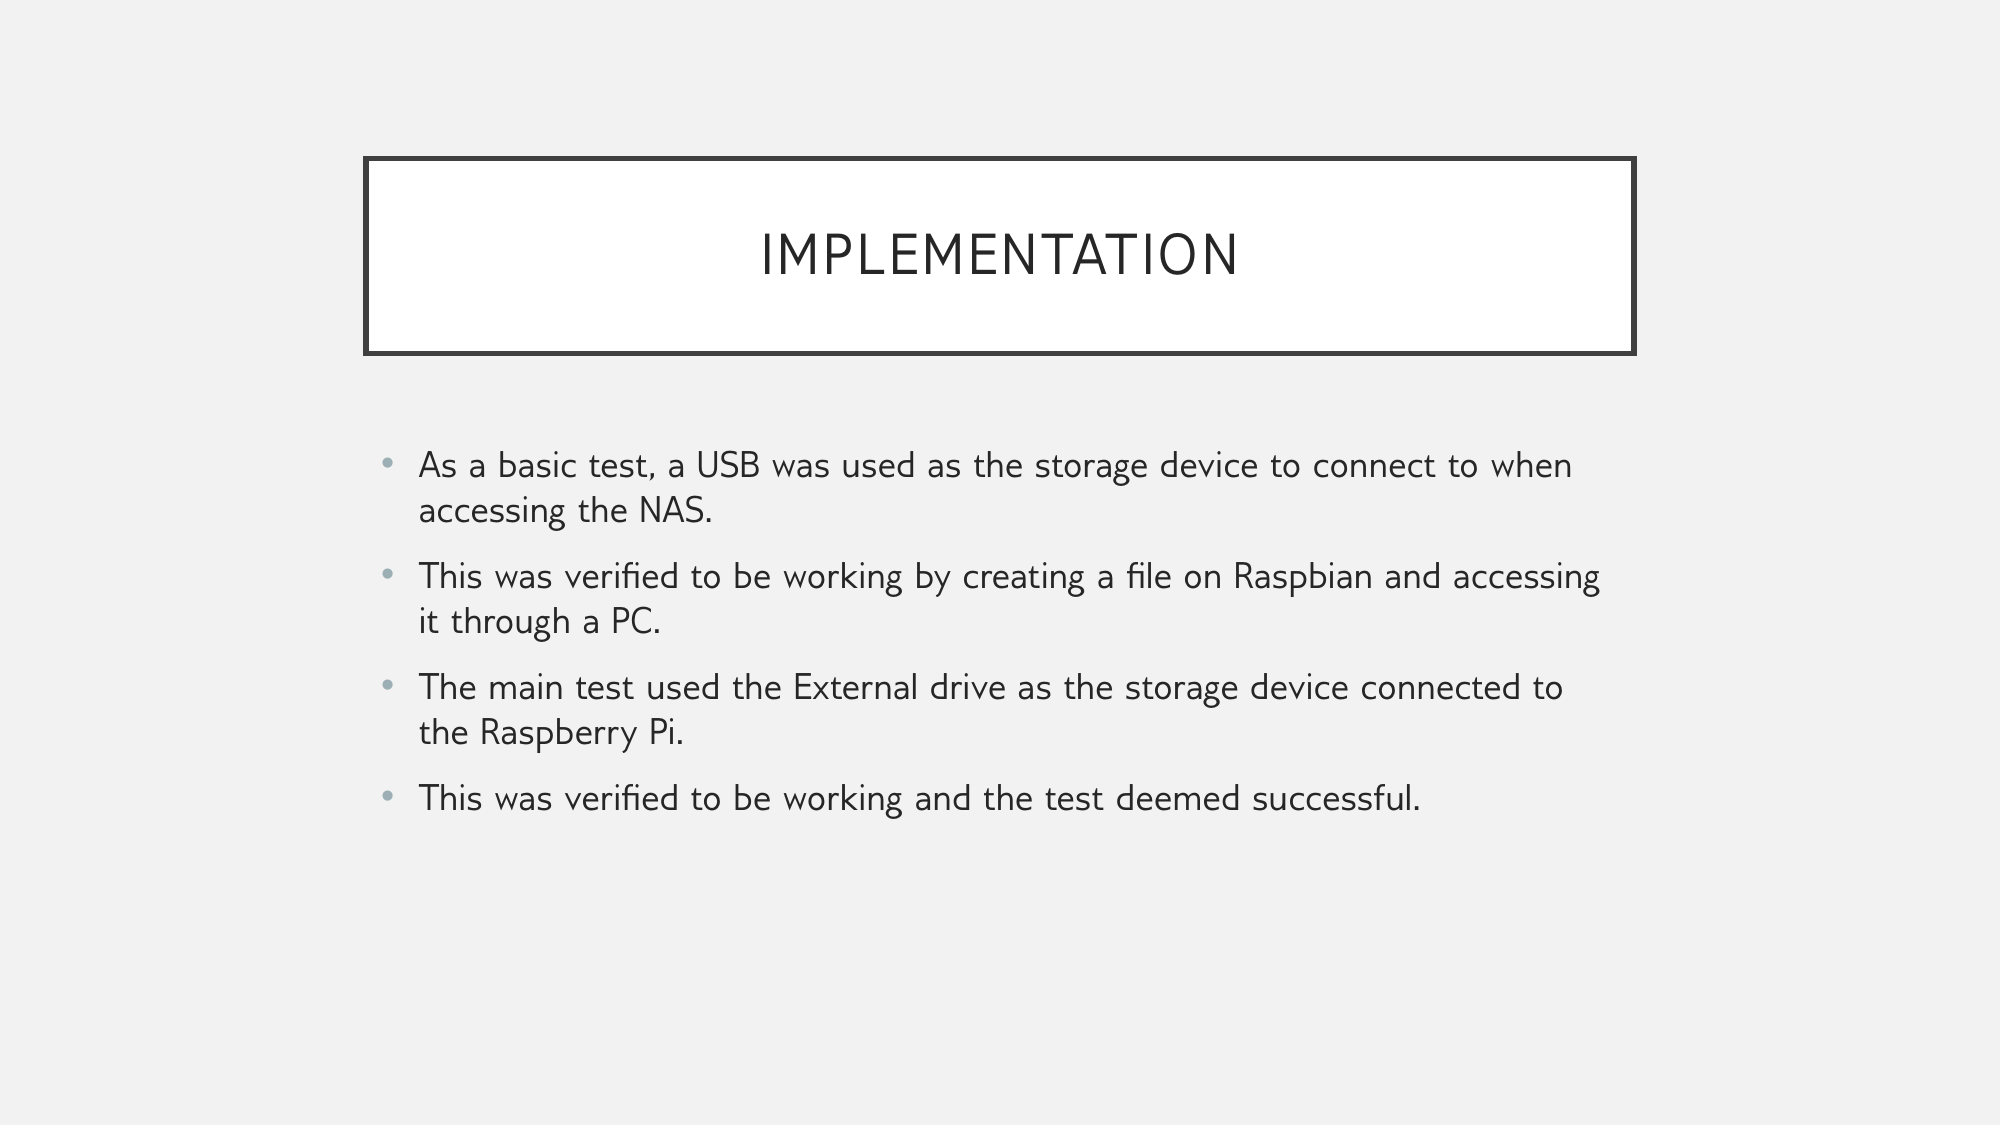

# Implementation
As a basic test, a USB was used as the storage device to connect to when accessing the NAS.
This was verified to be working by creating a file on Raspbian and accessing it through a PC.
The main test used the External drive as the storage device connected to the Raspberry Pi.
This was verified to be working and the test deemed successful.